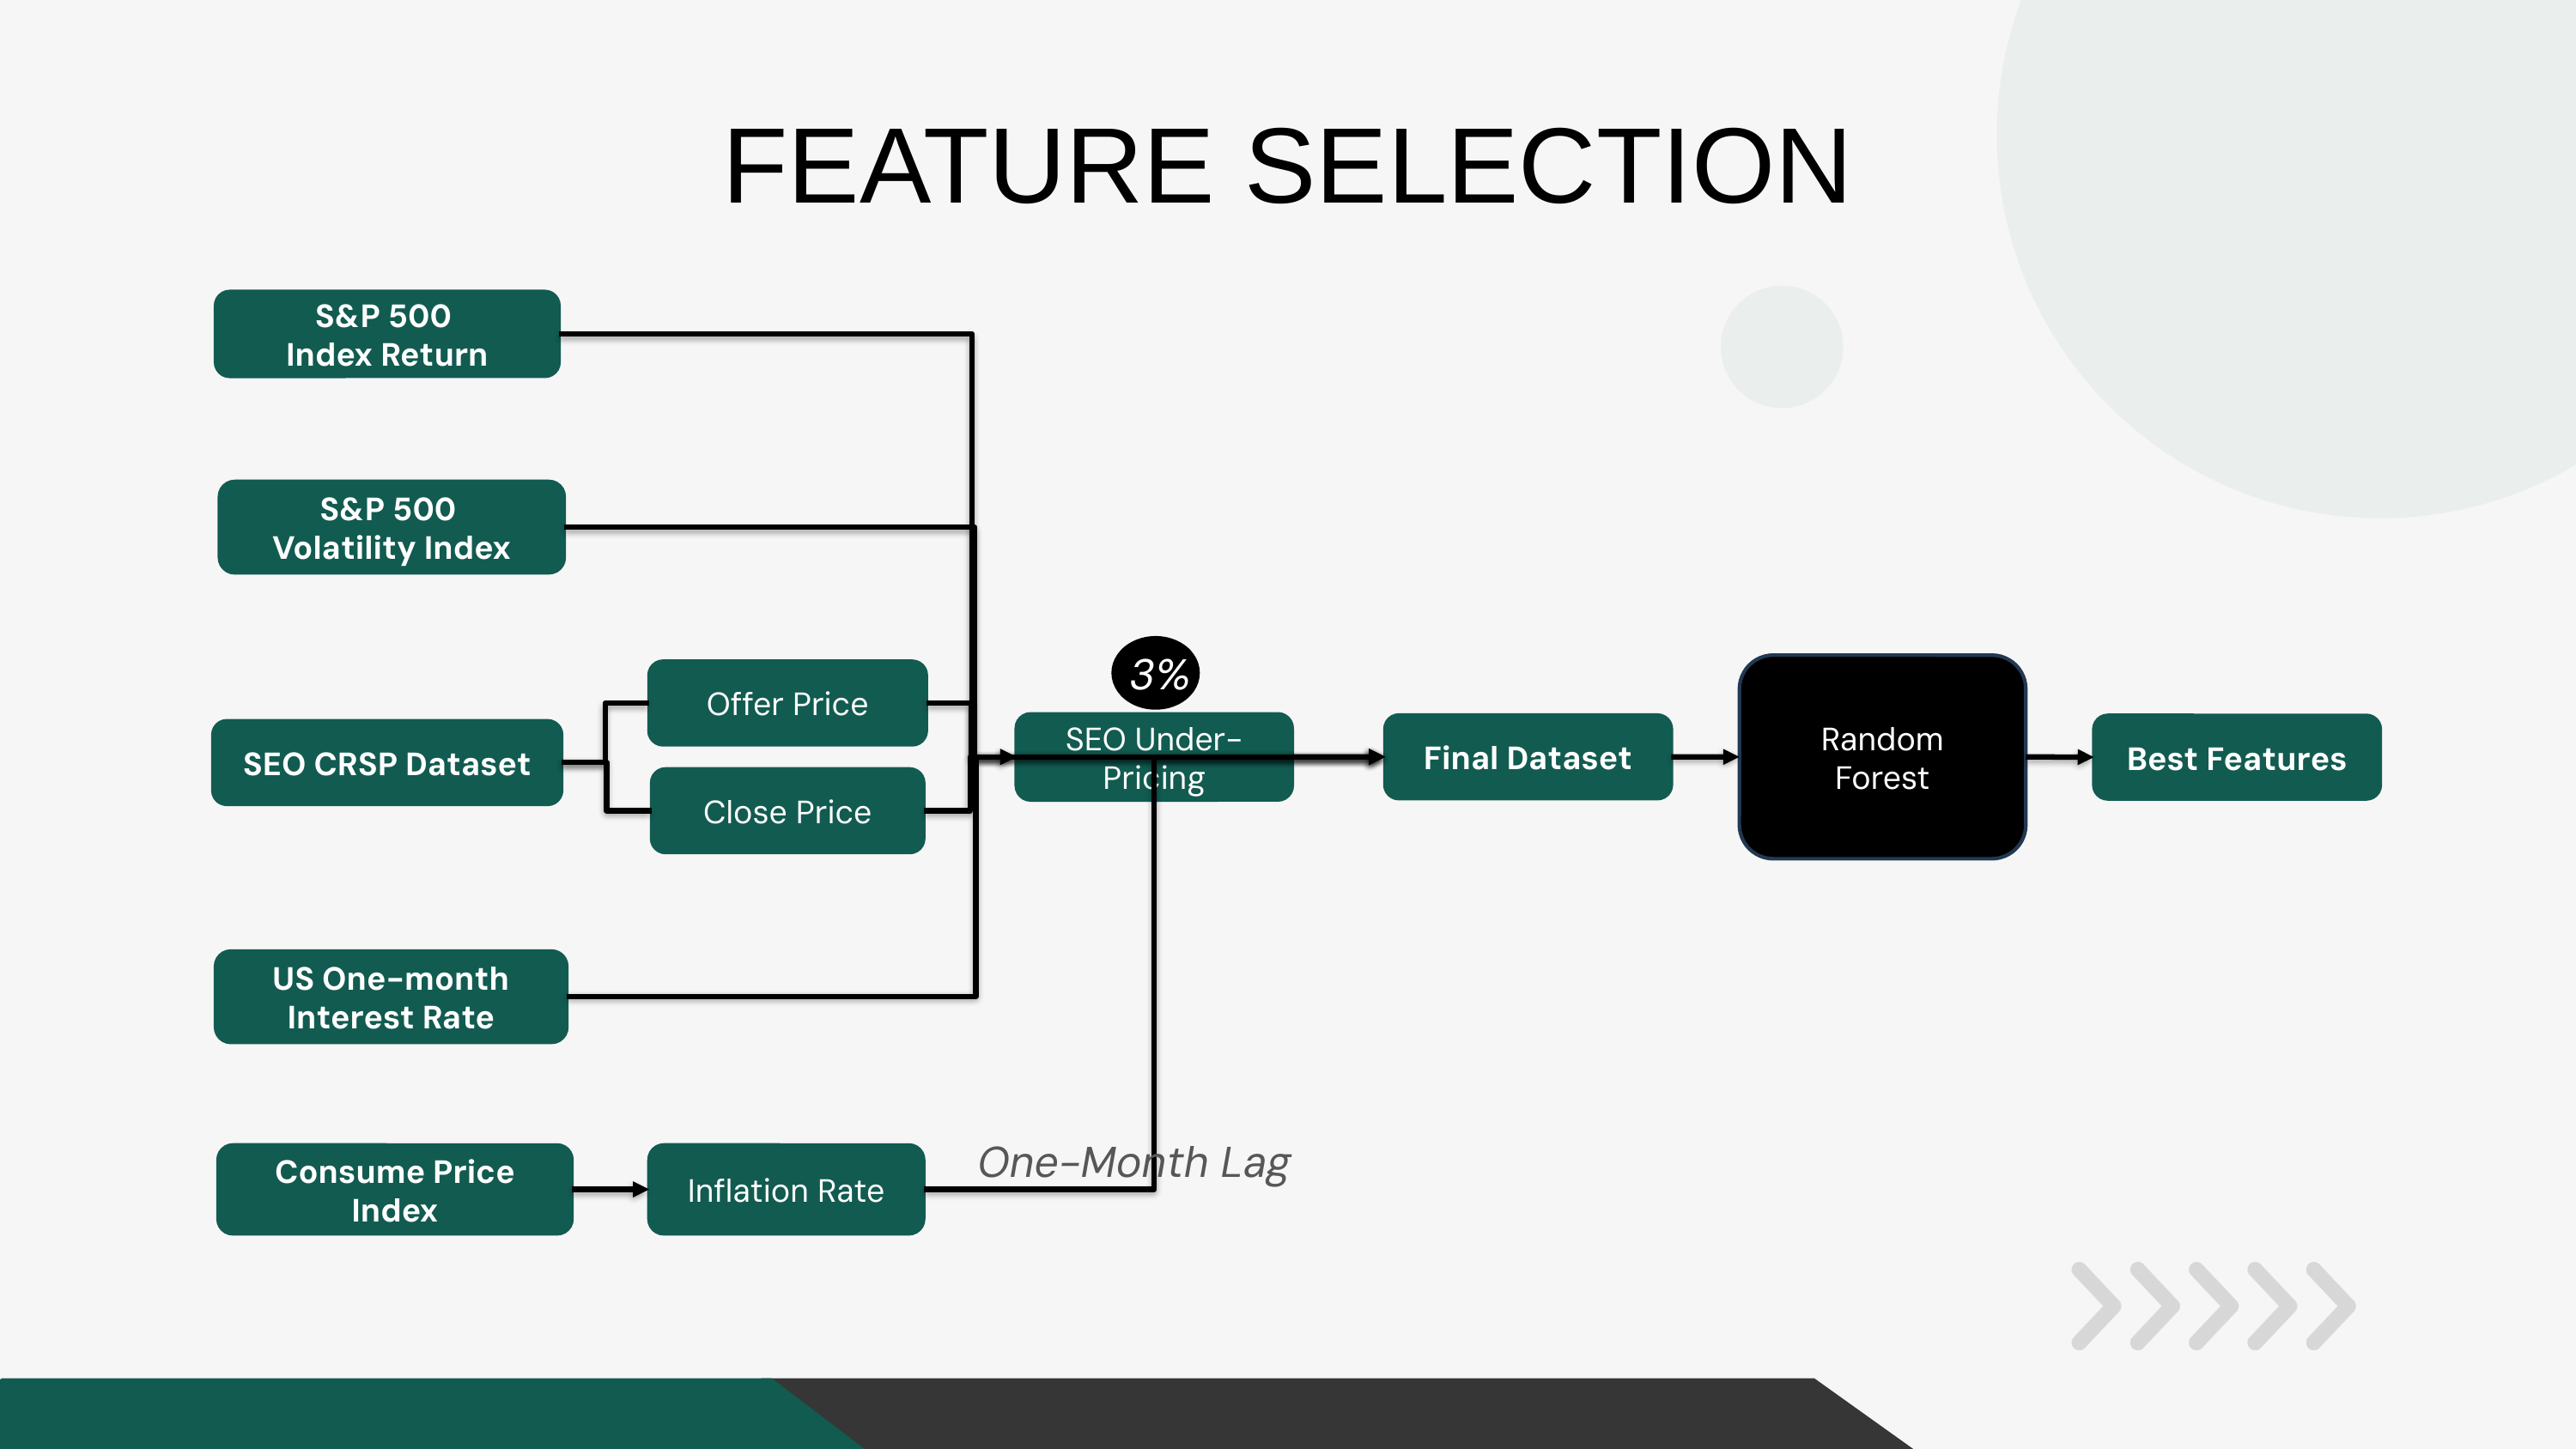

FEATURE SELECTION

S&P 500
Index Return
S&P 500
Volatility Index

3%
Random
Forest
Offer Price
Close Price
SEO Under-Pricing
Final Dataset
Best Features
SEO CRSP Dataset
US One-month Interest Rate
One-Month Lag
Inflation Rate
Consume Price Index